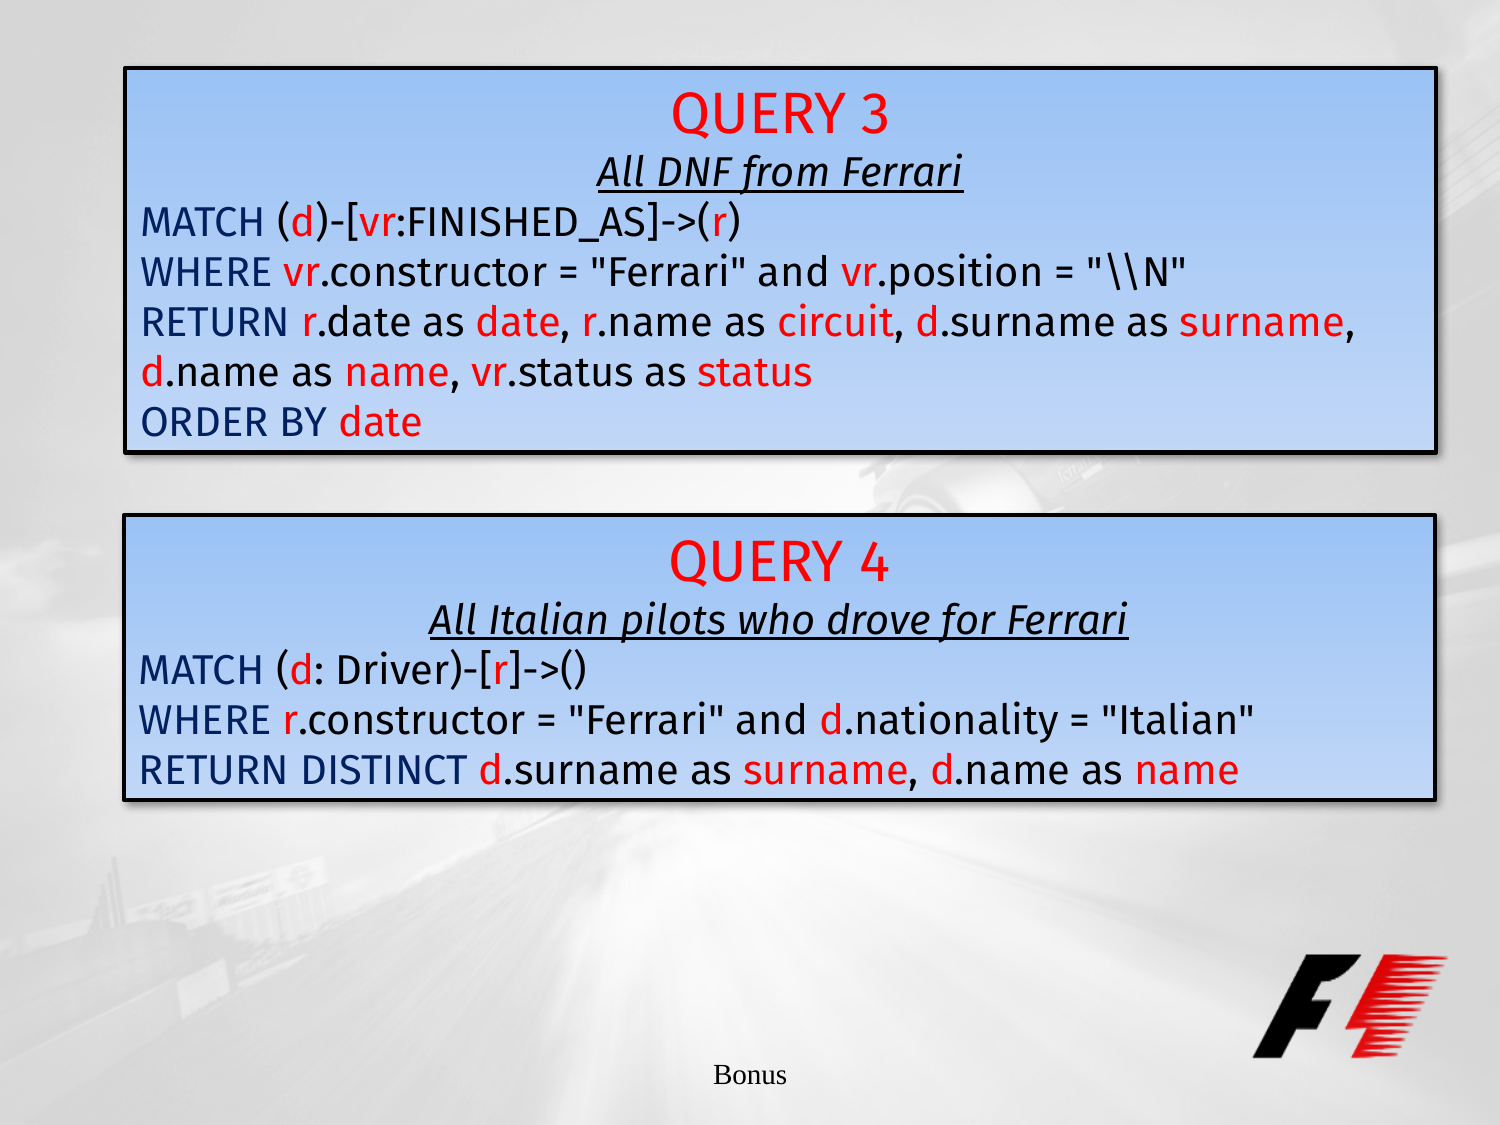

QUERY 3
All DNF from Ferrari
MATCH (d)-[vr:FINISHED_AS]->(r)
WHERE vr.constructor = "Ferrari" and vr.position = "\\N"
RETURN r.date as date, r.name as circuit, d.surname as surname, d.name as name, vr.status as status
ORDER BY date
QUERY 4
All Italian pilots who drove for Ferrari
MATCH (d: Driver)-[r]->()
WHERE r.constructor = "Ferrari" and d.nationality = "Italian"
RETURN DISTINCT d.surname as surname, d.name as name
Bonus